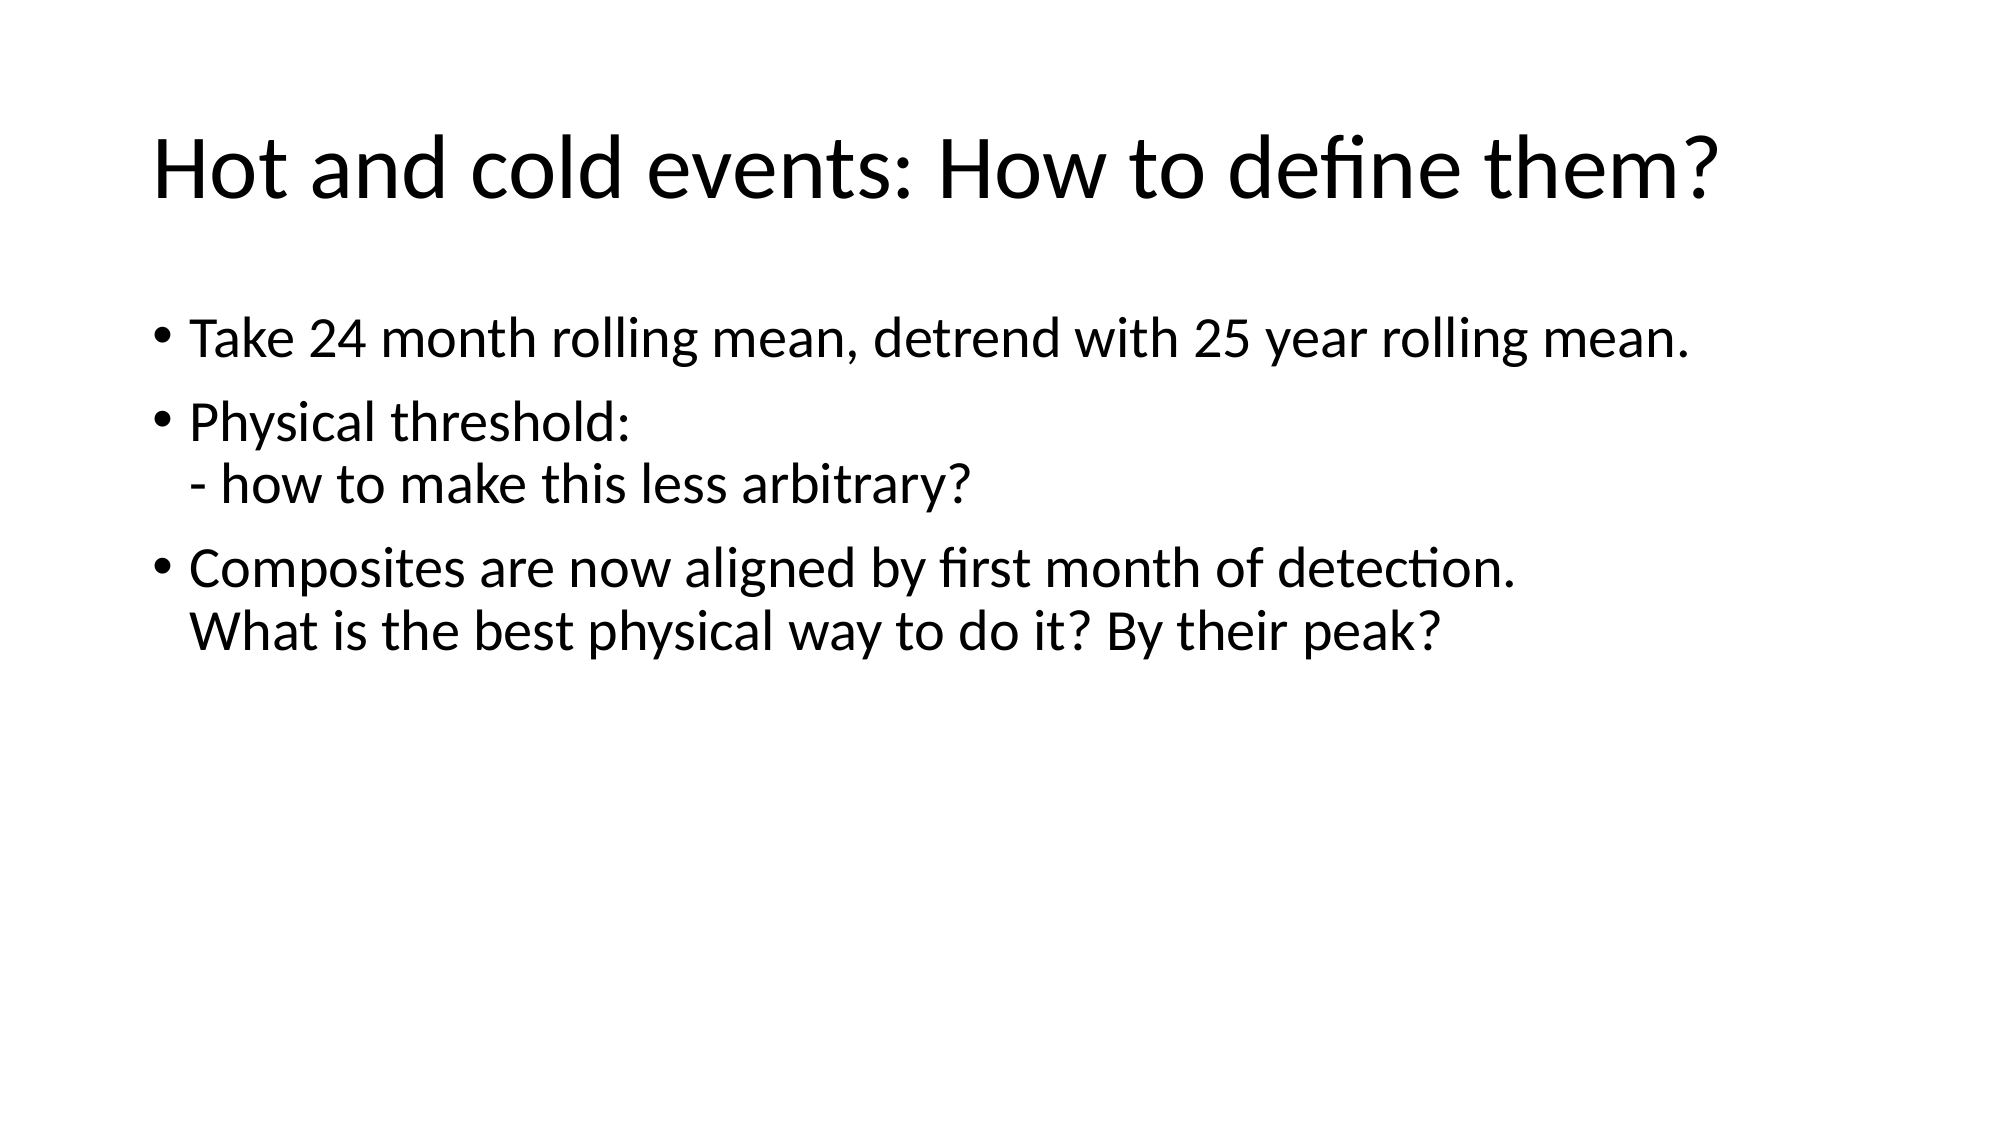

# Hot and cold events: How to define them?
Take 24 month rolling mean, detrend with 25 year rolling mean.
Physical threshold:
- how to make this less arbitrary?
Composites are now aligned by first month of detection.
What is the best physical way to do it? By their peak?